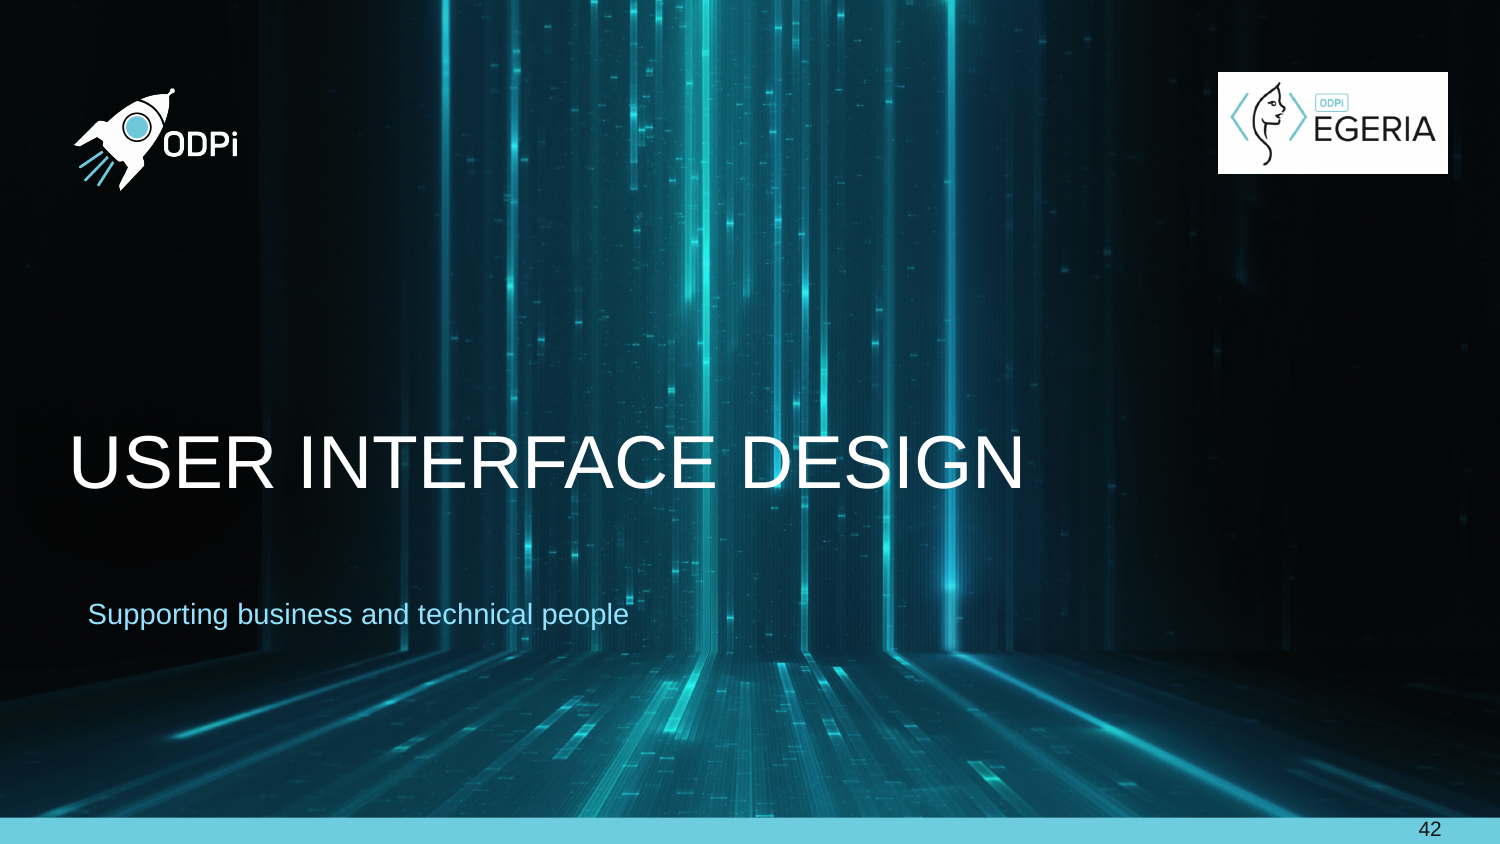

# User Interface Design
Supporting business and technical people
42